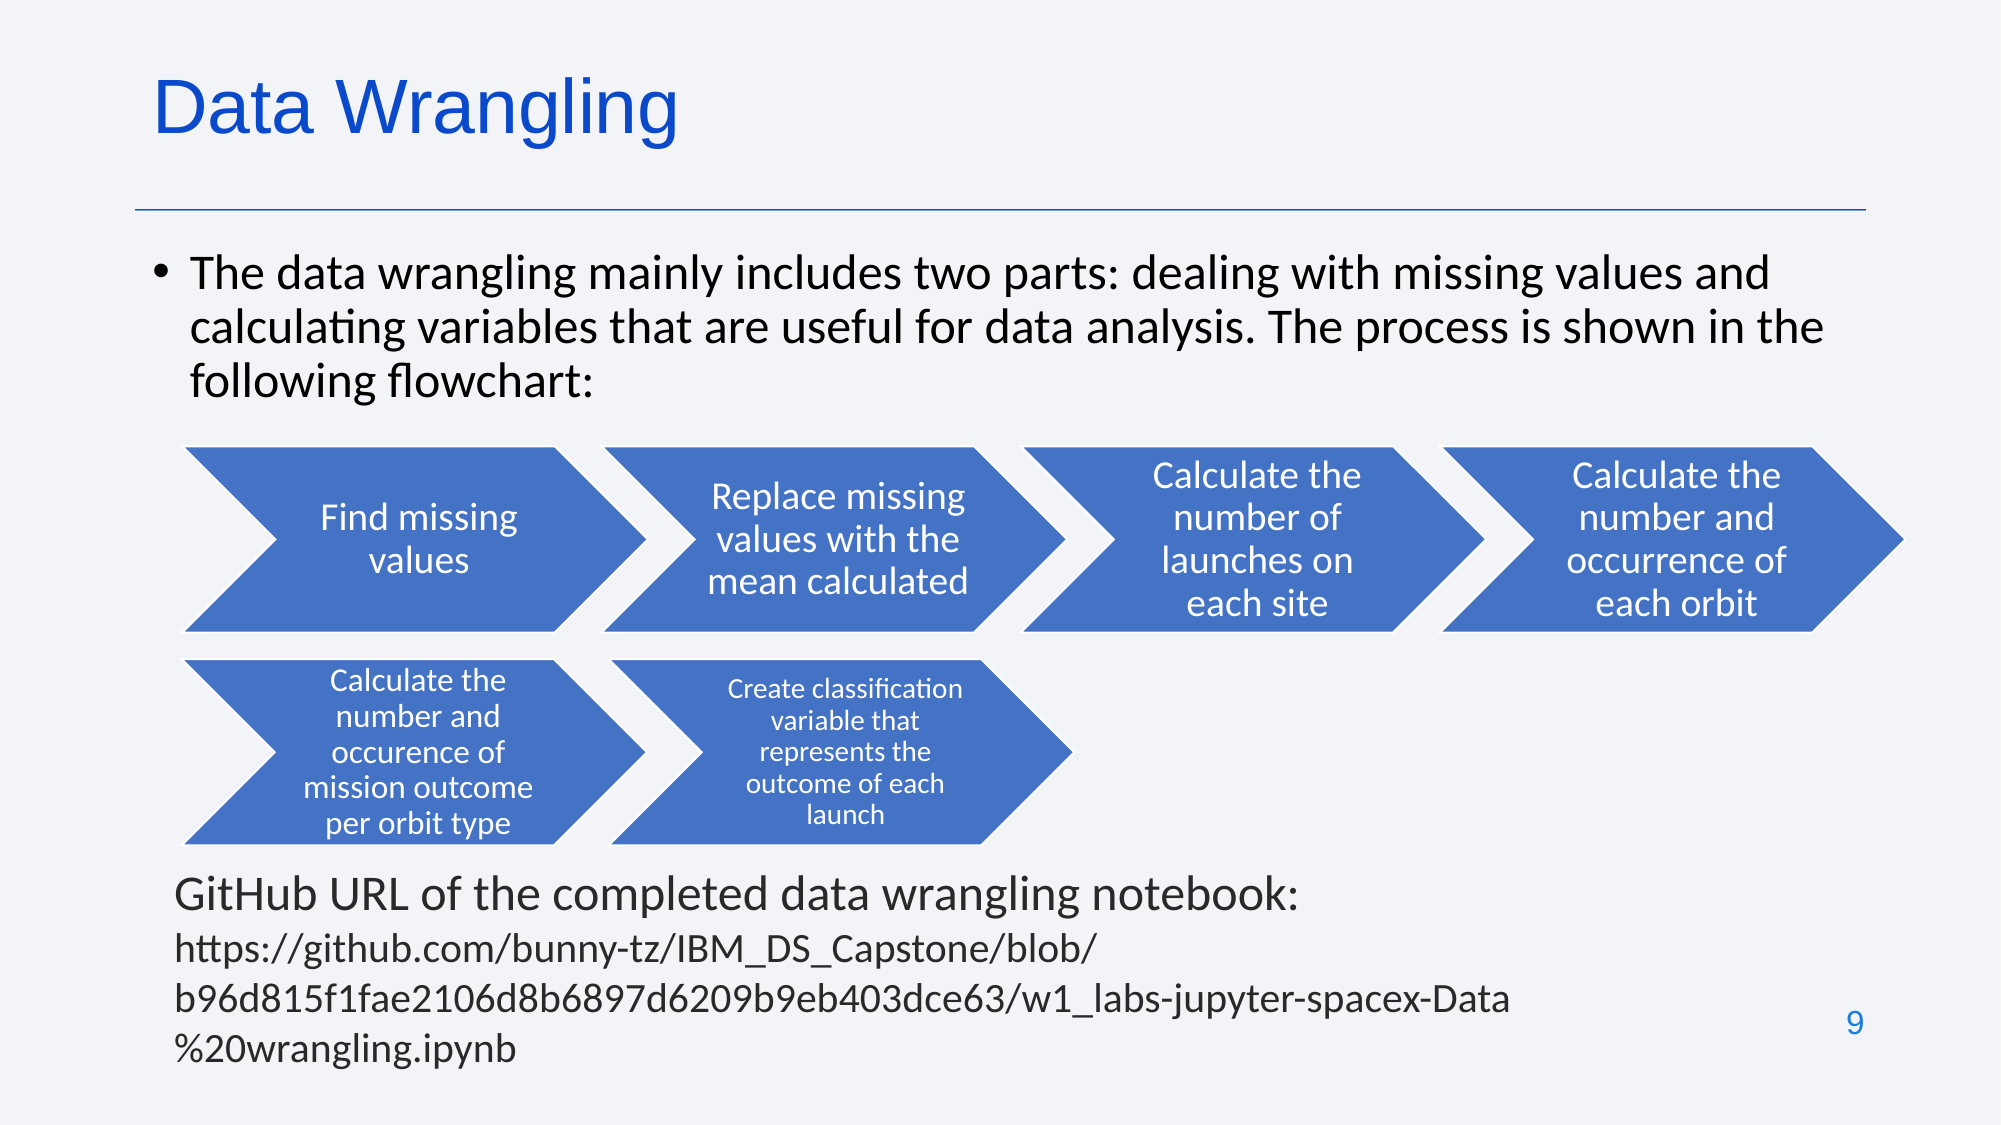

# Data Wrangling
The data wrangling mainly includes two parts: dealing with missing values and calculating variables that are useful for data analysis. The process is shown in the following flowchart:

Find missing values
Replace missing values with the mean calculated
Calculate the number of launches on each site
Calculate the number and occurrence of each orbit

Calculate the number and occurence of mission outcome per orbit type

Create classification variable that represents the outcome of each launch
GitHub URL of the completed data wrangling notebook:
https://github.com/bunny-tz/IBM_DS_Capstone/blob/b96d815f1fae2106d8b6897d6209b9eb403dce63/w1_labs-jupyter-spacex-Data%20wrangling.ipynb

9